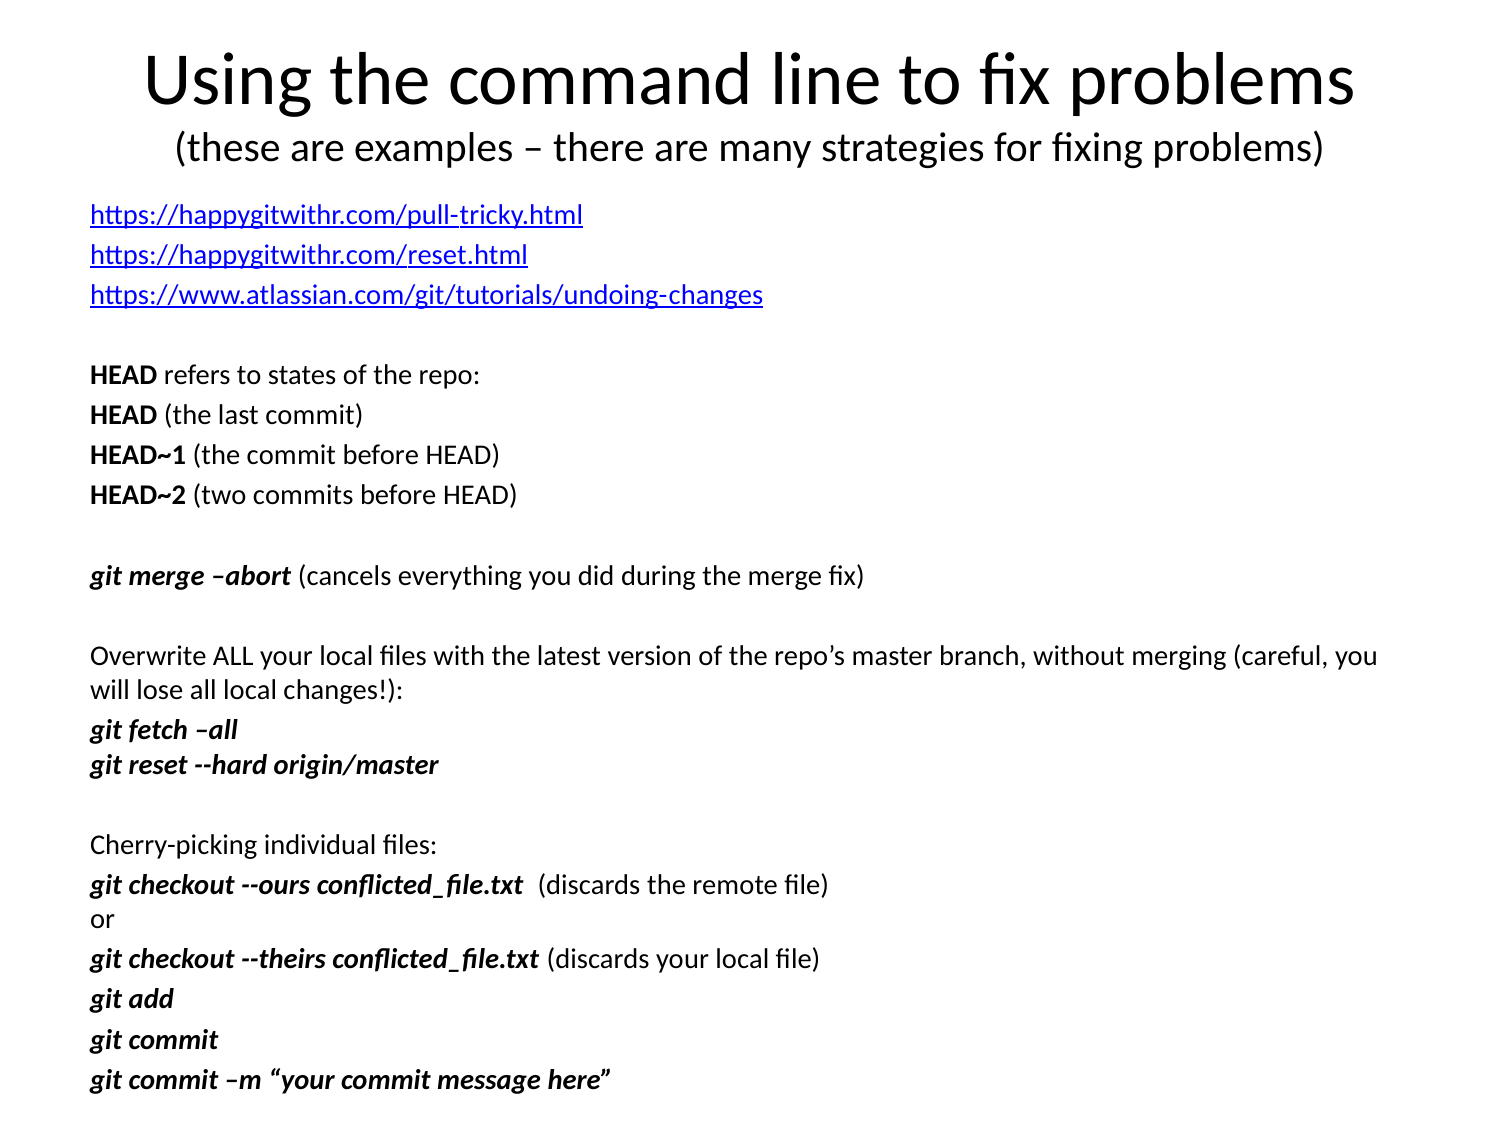

# Using the command line to fix problems (these are examples – there are many strategies for fixing problems)
https://happygitwithr.com/pull-tricky.html
https://happygitwithr.com/reset.html
https://www.atlassian.com/git/tutorials/undoing-changes

HEAD refers to states of the repo:
HEAD (the last commit)
HEAD~1 (the commit before HEAD)
HEAD~2 (two commits before HEAD)

git merge –abort (cancels everything you did during the merge fix)

Overwrite ALL your local files with the latest version of the repo’s master branch, without merging (careful, you will lose all local changes!):
git fetch –all
git reset --hard origin/master

Cherry-picking individual files:
git checkout --ours conflicted_file.txt  (discards the remote file)
or
git checkout --theirs conflicted_file.txt (discards your local file)
git add
git commit
git commit –m “your commit message here”